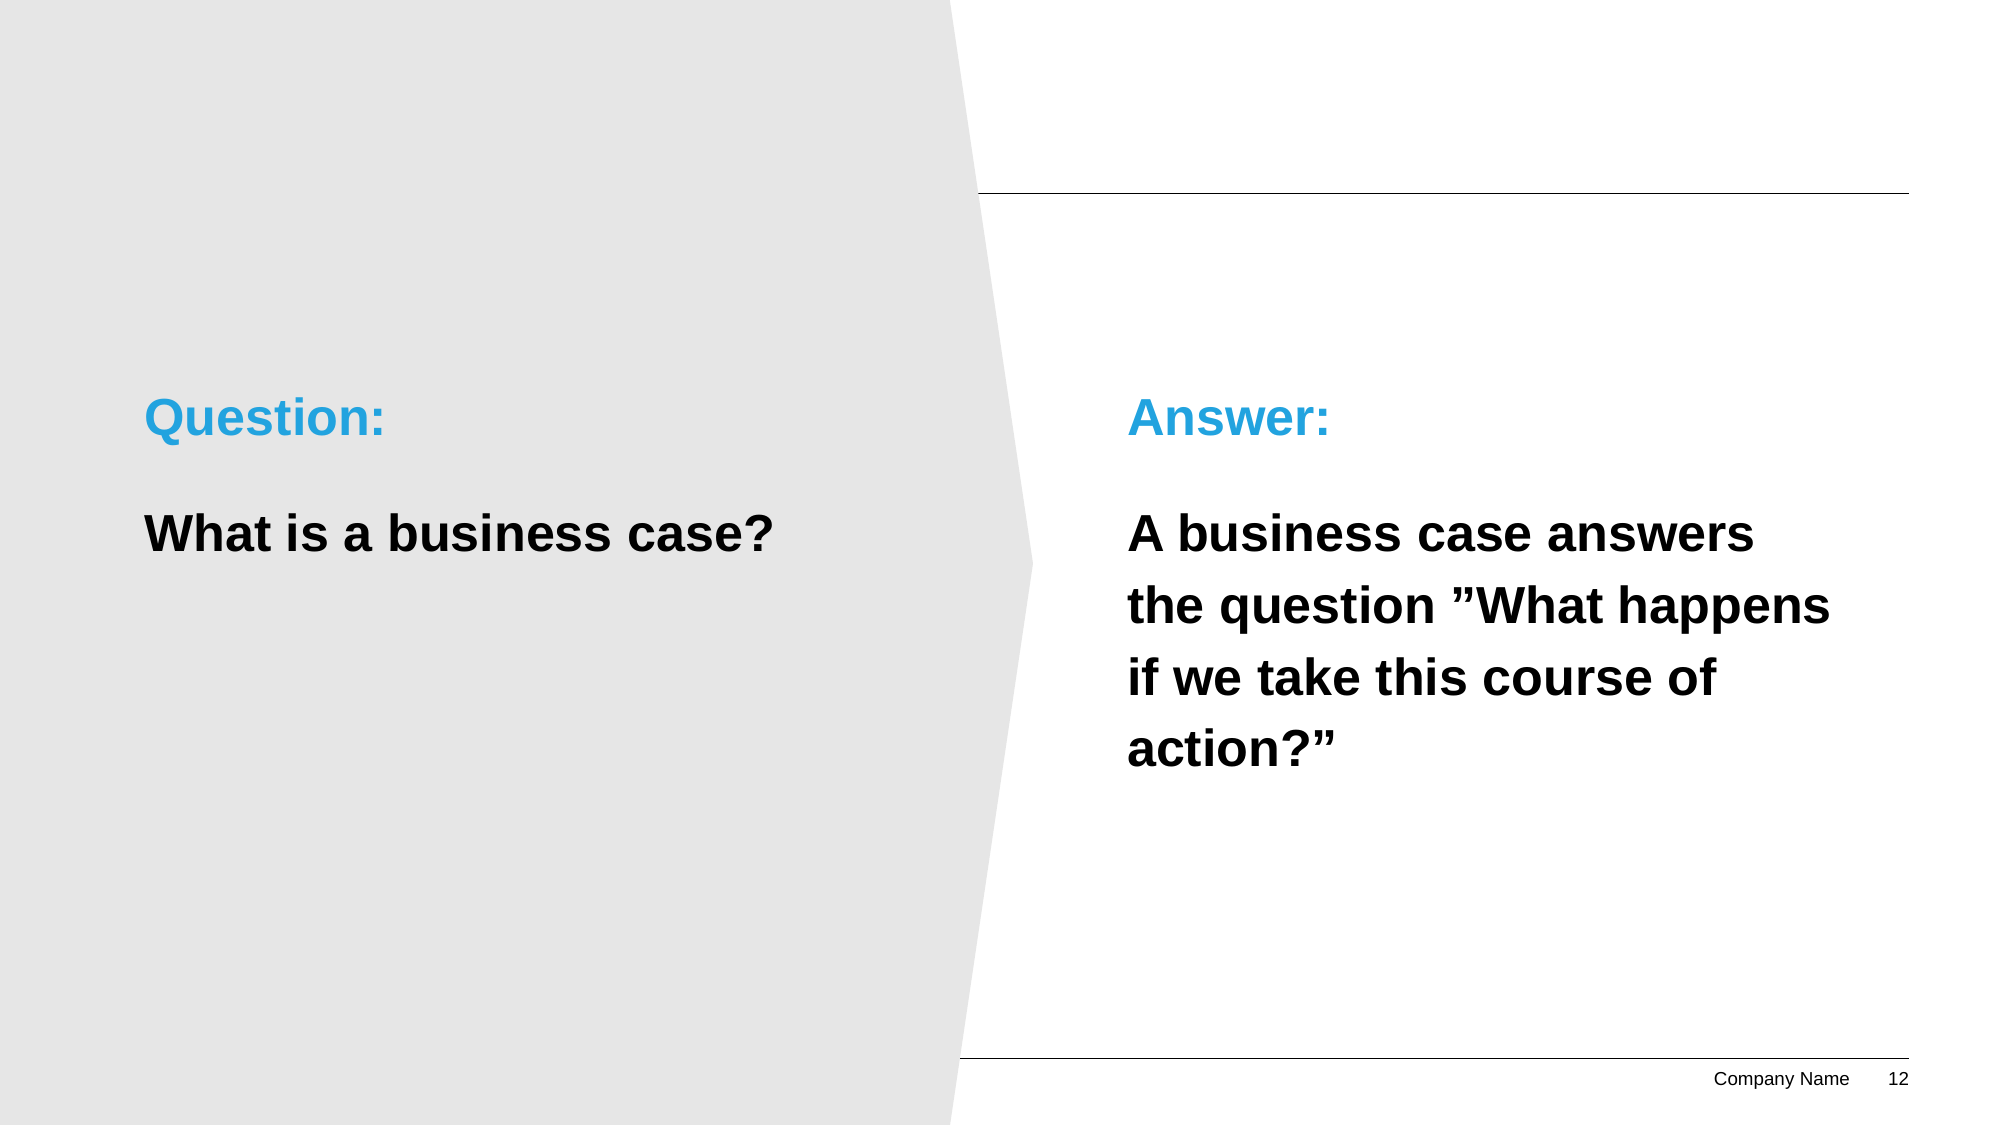

Question:
What is a business case?
Answer:
A business case answers the question ”What happens if we take this course of action?”